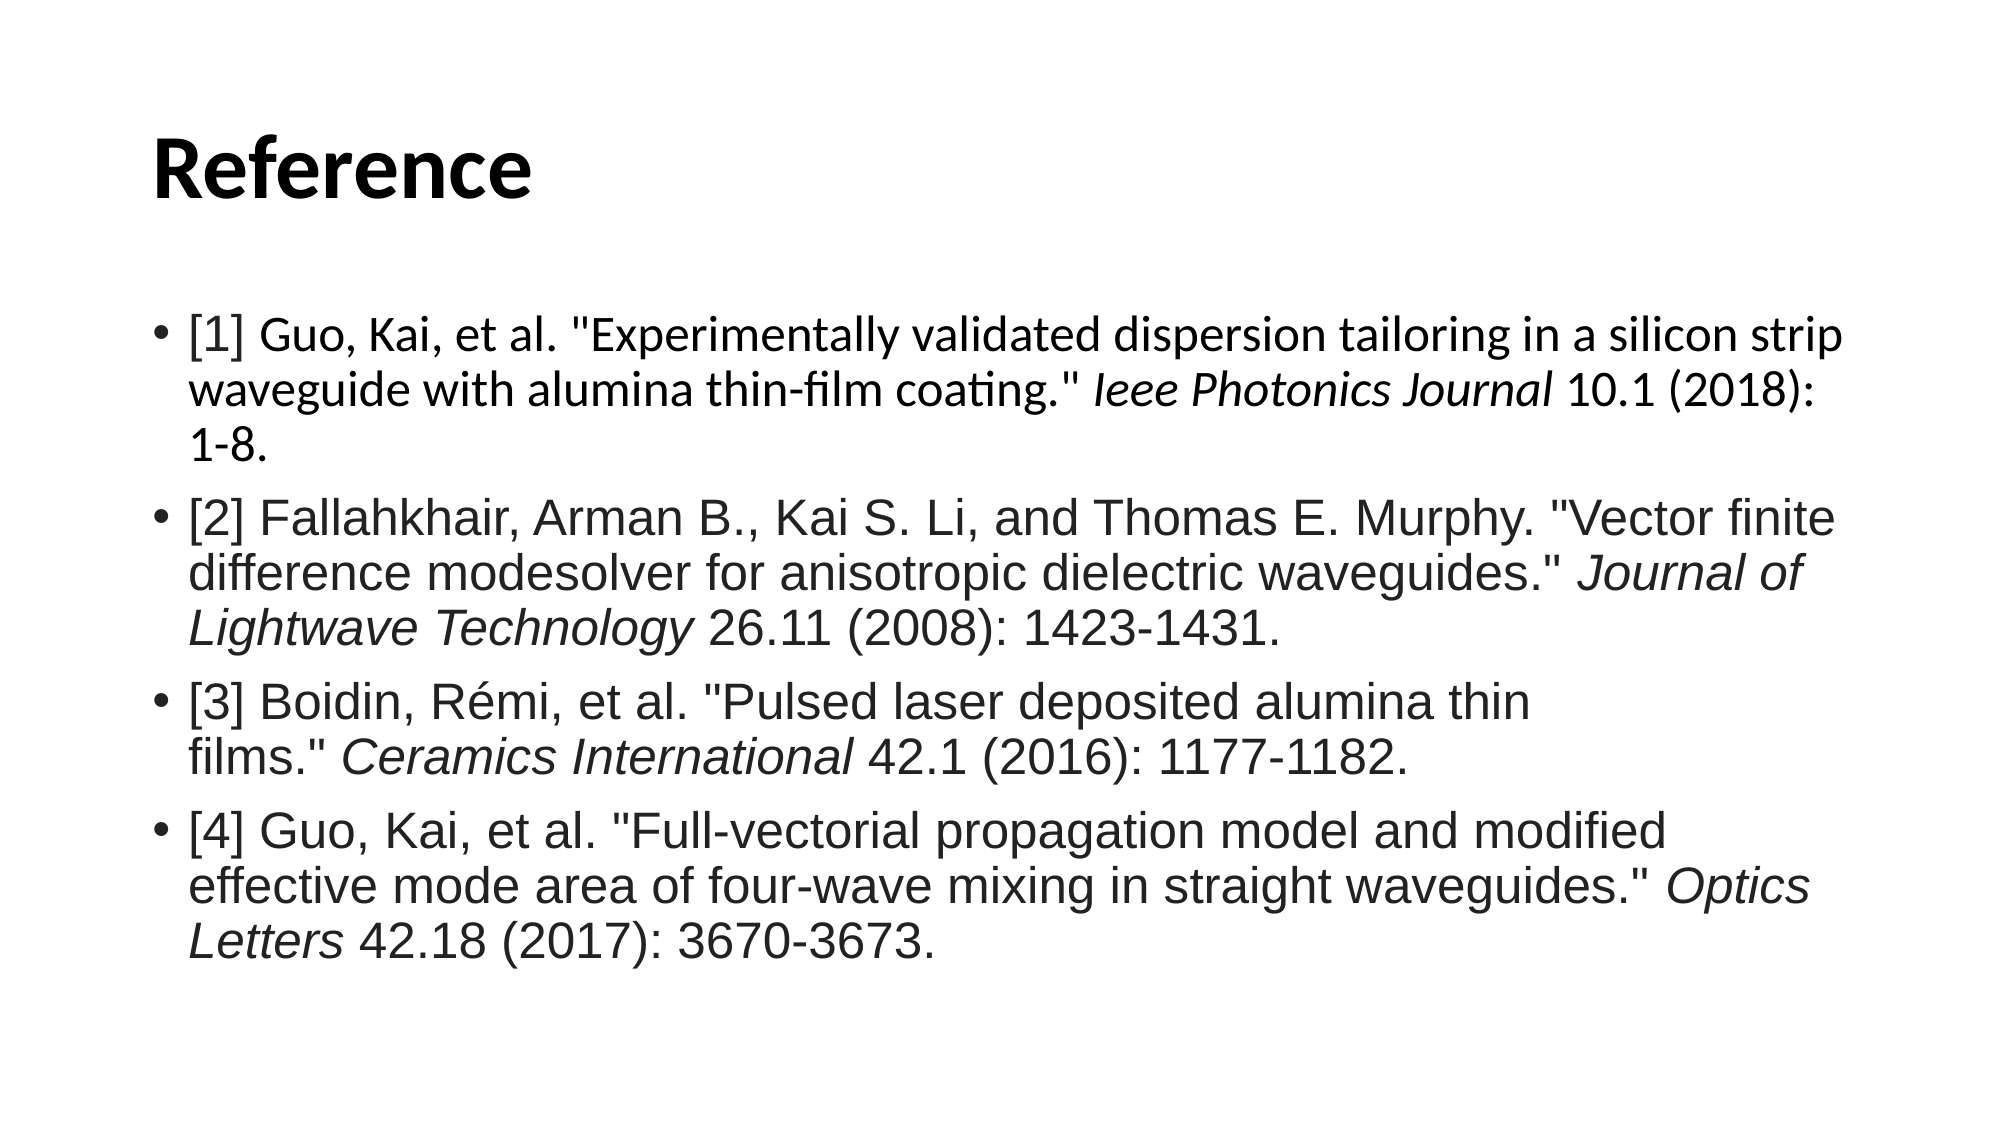

# Reference
[1] Guo, Kai, et al. "Experimentally validated dispersion tailoring in a silicon strip waveguide with alumina thin-film coating." Ieee Photonics Journal 10.1 (2018): 1-8.
[2] Fallahkhair, Arman B., Kai S. Li, and Thomas E. Murphy. "Vector finite difference modesolver for anisotropic dielectric waveguides." Journal of Lightwave Technology 26.11 (2008): 1423-1431.
[3] Boidin, Rémi, et al. "Pulsed laser deposited alumina thin films." Ceramics International 42.1 (2016): 1177-1182.
[4] Guo, Kai, et al. "Full-vectorial propagation model and modified effective mode area of four-wave mixing in straight waveguides." Optics Letters 42.18 (2017): 3670-3673.